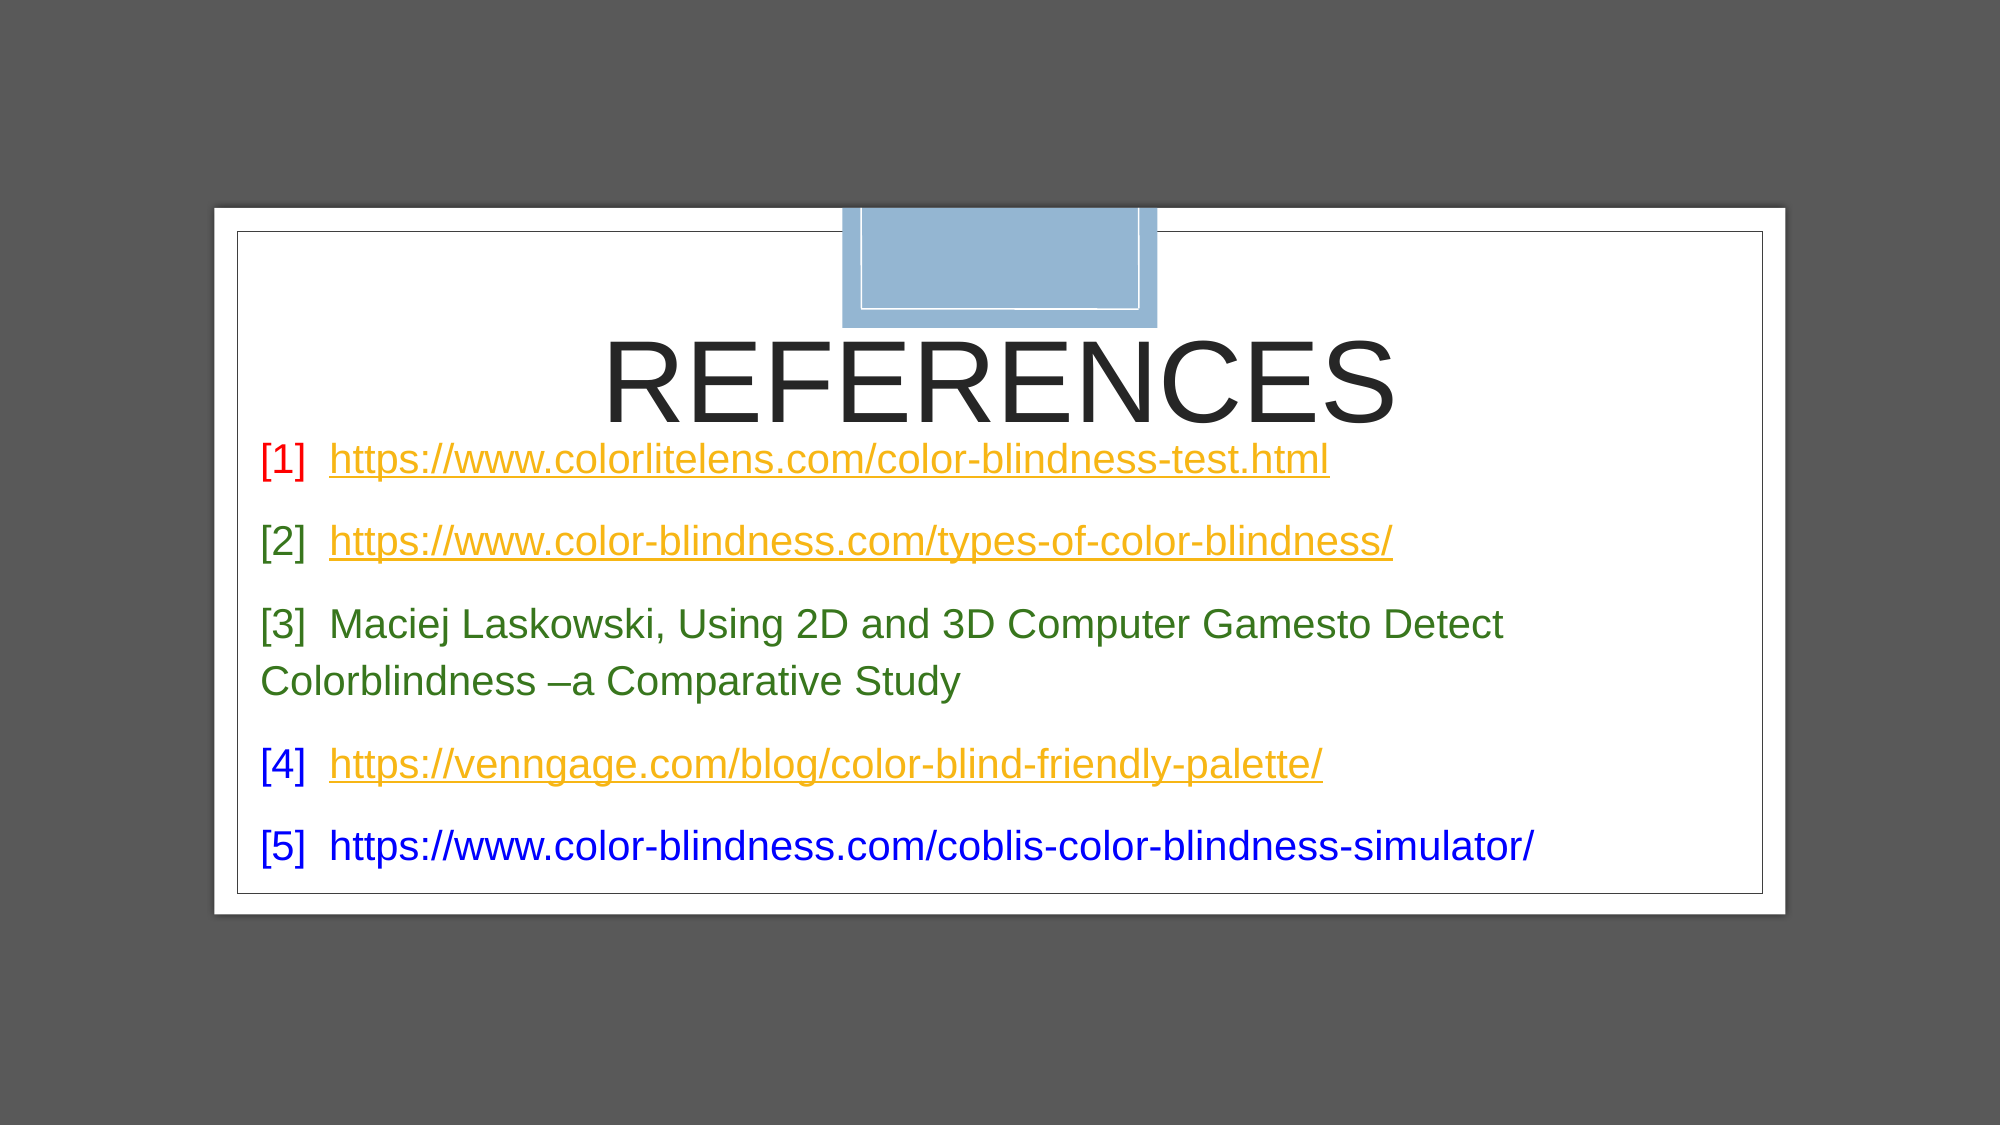

REFERENCES
[1] ​ https://www.colorlitelens.com/color-blindness-test.html
[2] ​ https://www.color-blindness.com/types-of-color-blindness/
[3] ​ Maciej Laskowski, Using 2D and 3D Computer Gamesto Detect Colorblindness –a Comparative Study
[4] ​ https://venngage.com/blog/color-blind-friendly-palette/
[5] ​ https://www.color-blindness.com/coblis-color-blindness-simulator/